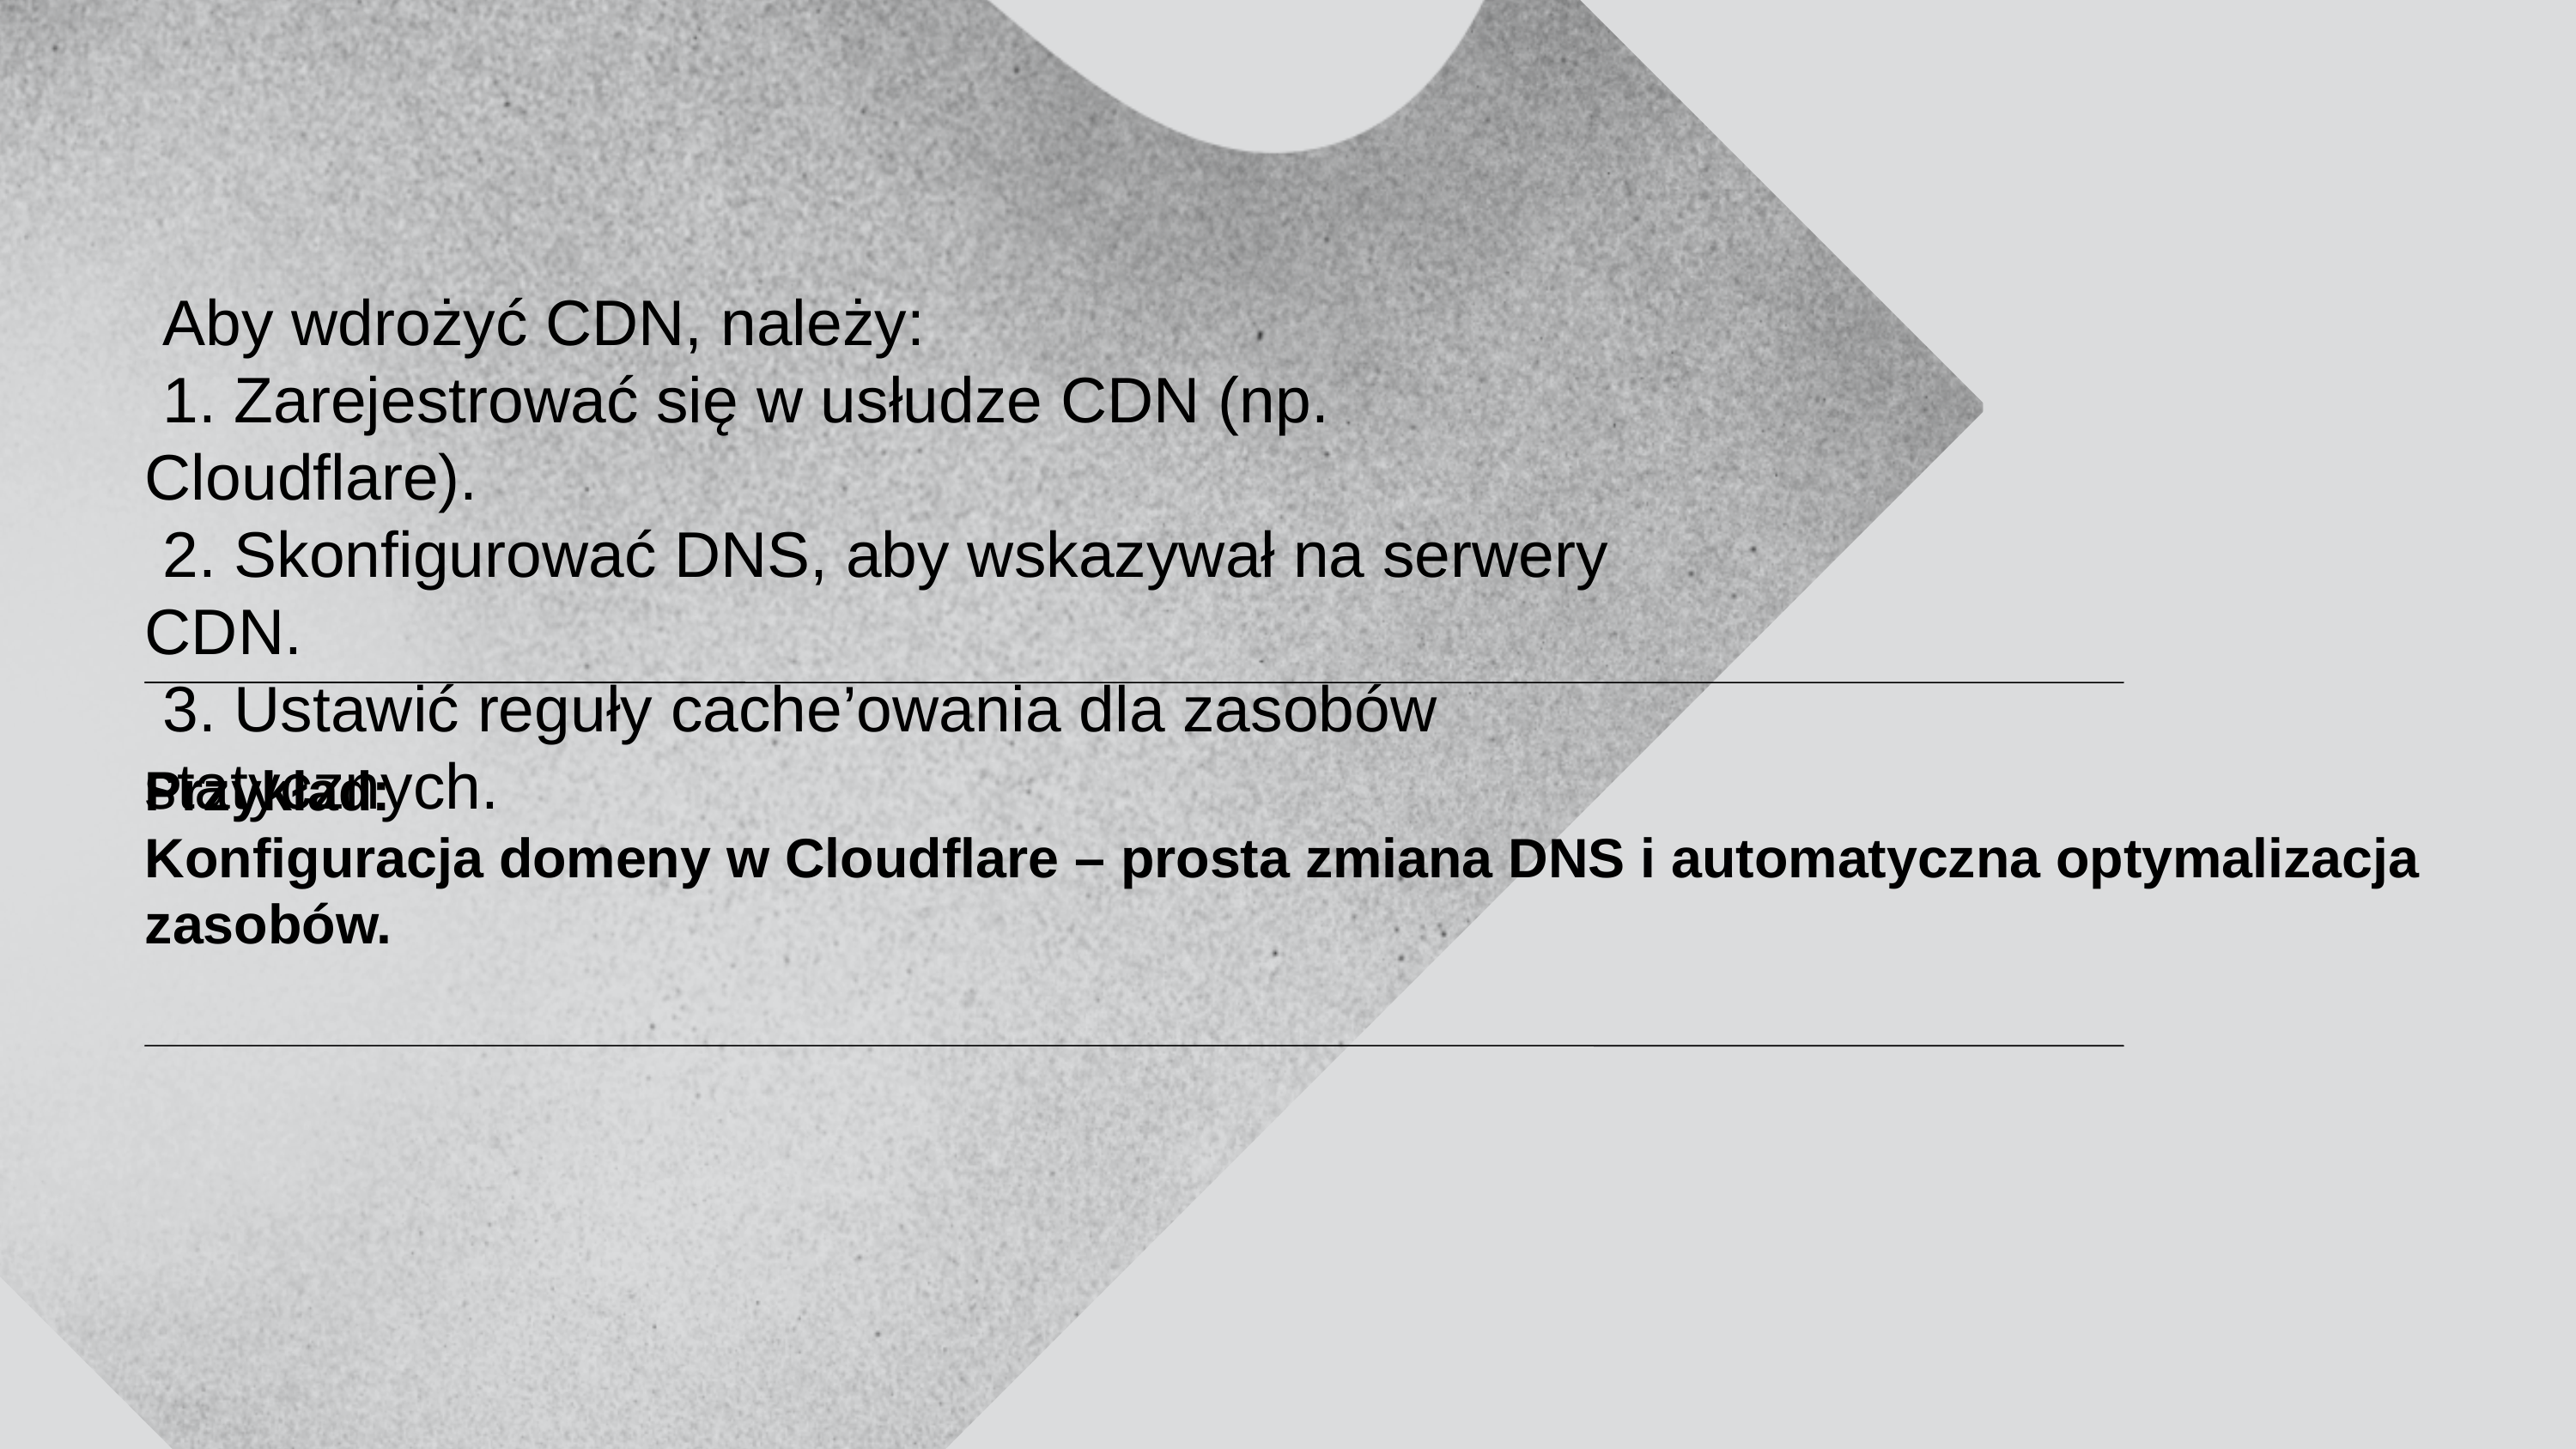

Aby wdrożyć CDN, należy:
 1. Zarejestrować się w usłudze CDN (np. Cloudflare).
 2. Skonfigurować DNS, aby wskazywał na serwery CDN.
 3. Ustawić reguły cache’owania dla zasobów statycznych.

Przykład:
Konfiguracja domeny w Cloudflare – prosta zmiana DNS i automatyczna optymalizacja zasobów.